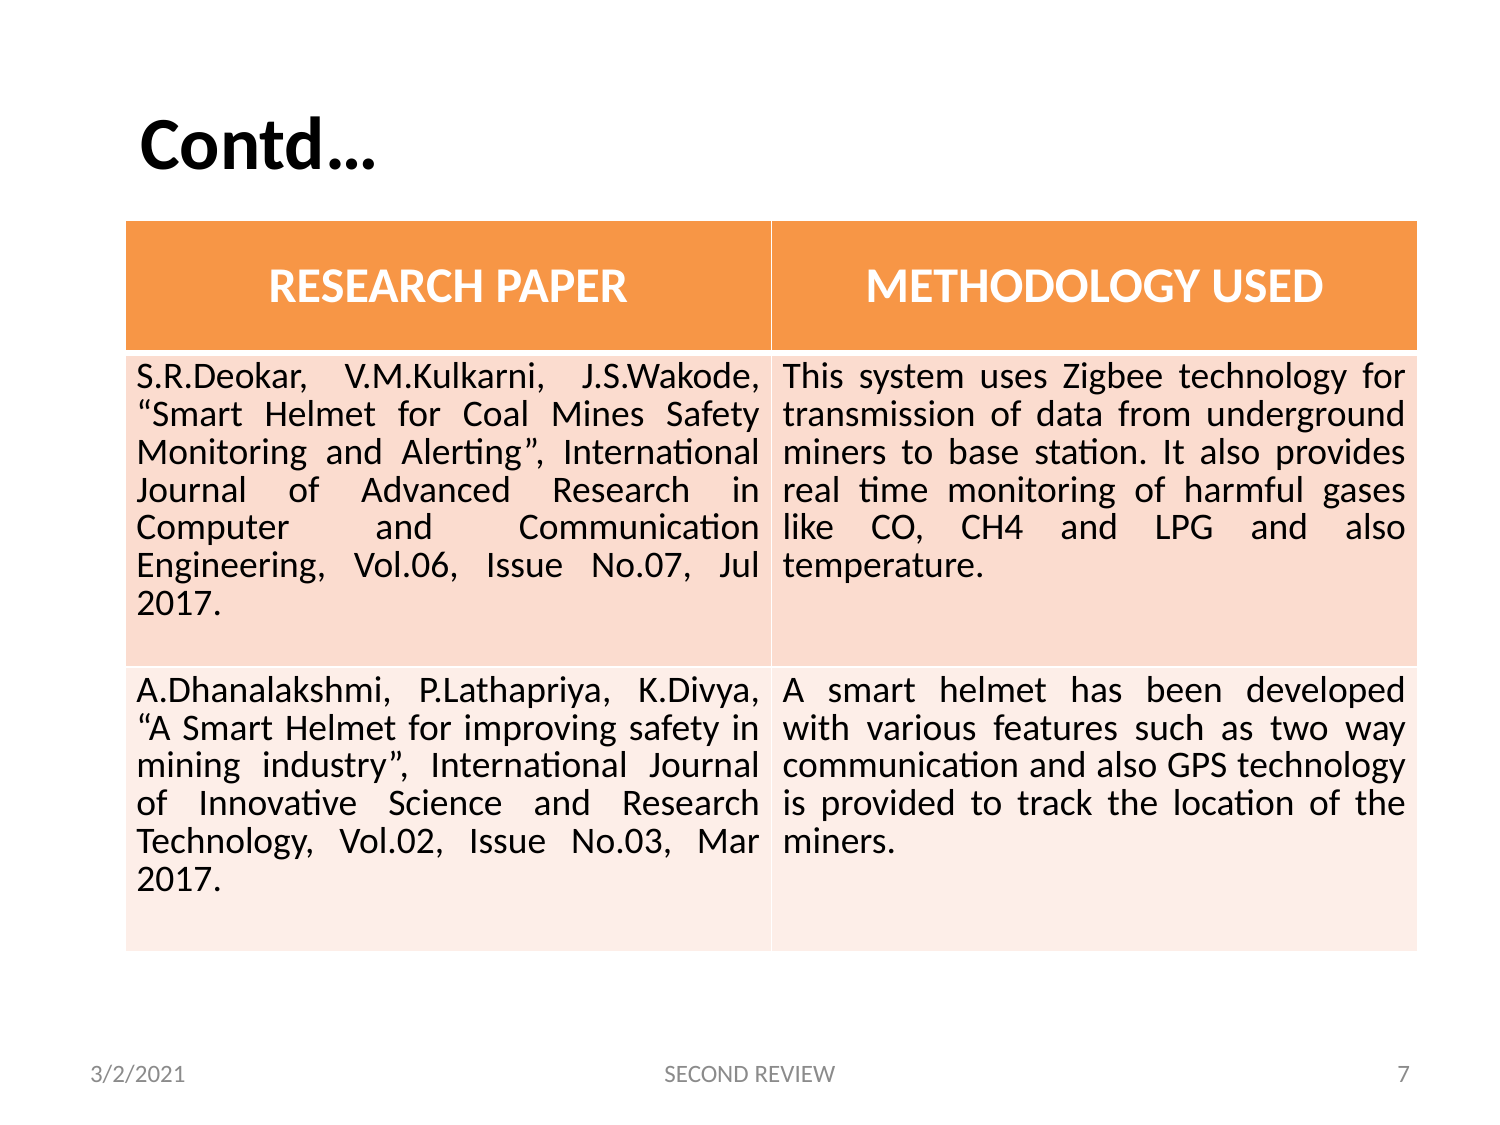

# Contd…
| RESEARCH PAPER | METHODOLOGY USED |
| --- | --- |
| S.R.Deokar, V.M.Kulkarni, J.S.Wakode, “Smart Helmet for Coal Mines Safety Monitoring and Alerting”, International Journal of Advanced Research in Computer and Communication Engineering, Vol.06, Issue No.07, Jul 2017. | This system uses Zigbee technology for transmission of data from underground miners to base station. It also provides real time monitoring of harmful gases like CO, CH4 and LPG and also temperature. |
| A.Dhanalakshmi, P.Lathapriya, K.Divya, “A Smart Helmet for improving safety in mining industry”, International Journal of Innovative Science and Research Technology, Vol.02, Issue No.03, Mar 2017. | A smart helmet has been developed with various features such as two way communication and also GPS technology is provided to track the location of the miners. |
3/2/2021
SECOND REVIEW
7